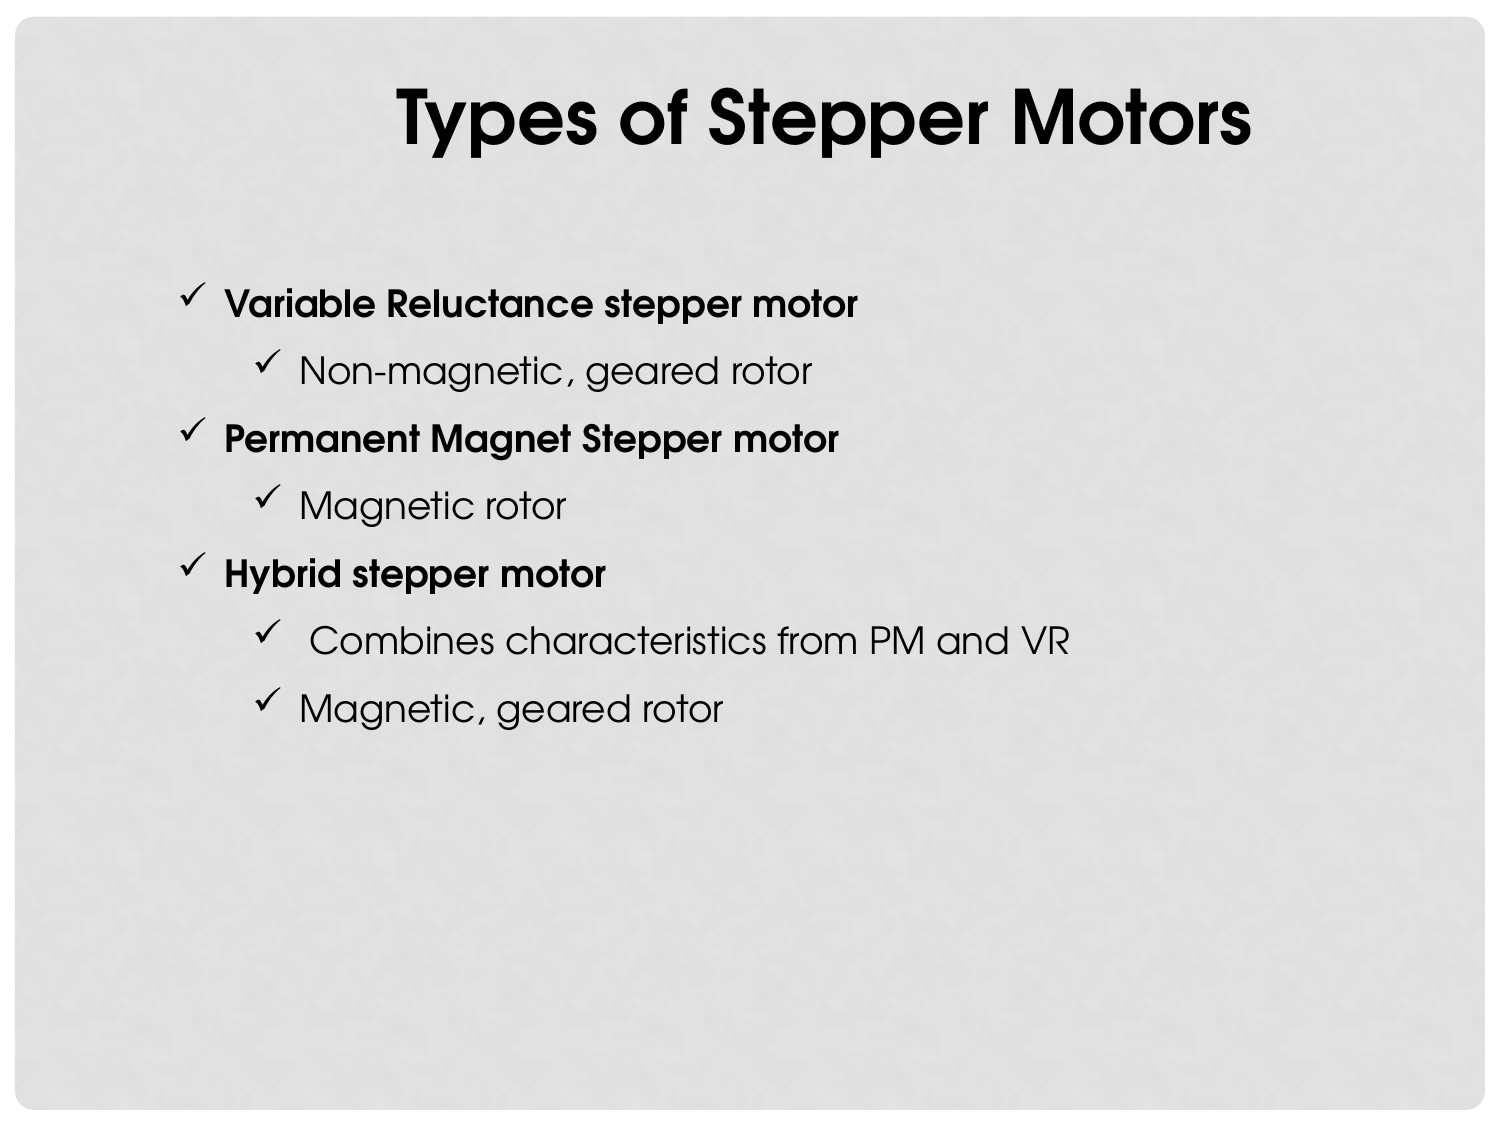

Types of Stepper Motors
Variable Reluctance stepper motor
Non-magnetic, geared rotor
Permanent Magnet Stepper motor
Magnetic rotor
Hybrid stepper motor
 Combines characteristics from PM and VR
Magnetic, geared rotor